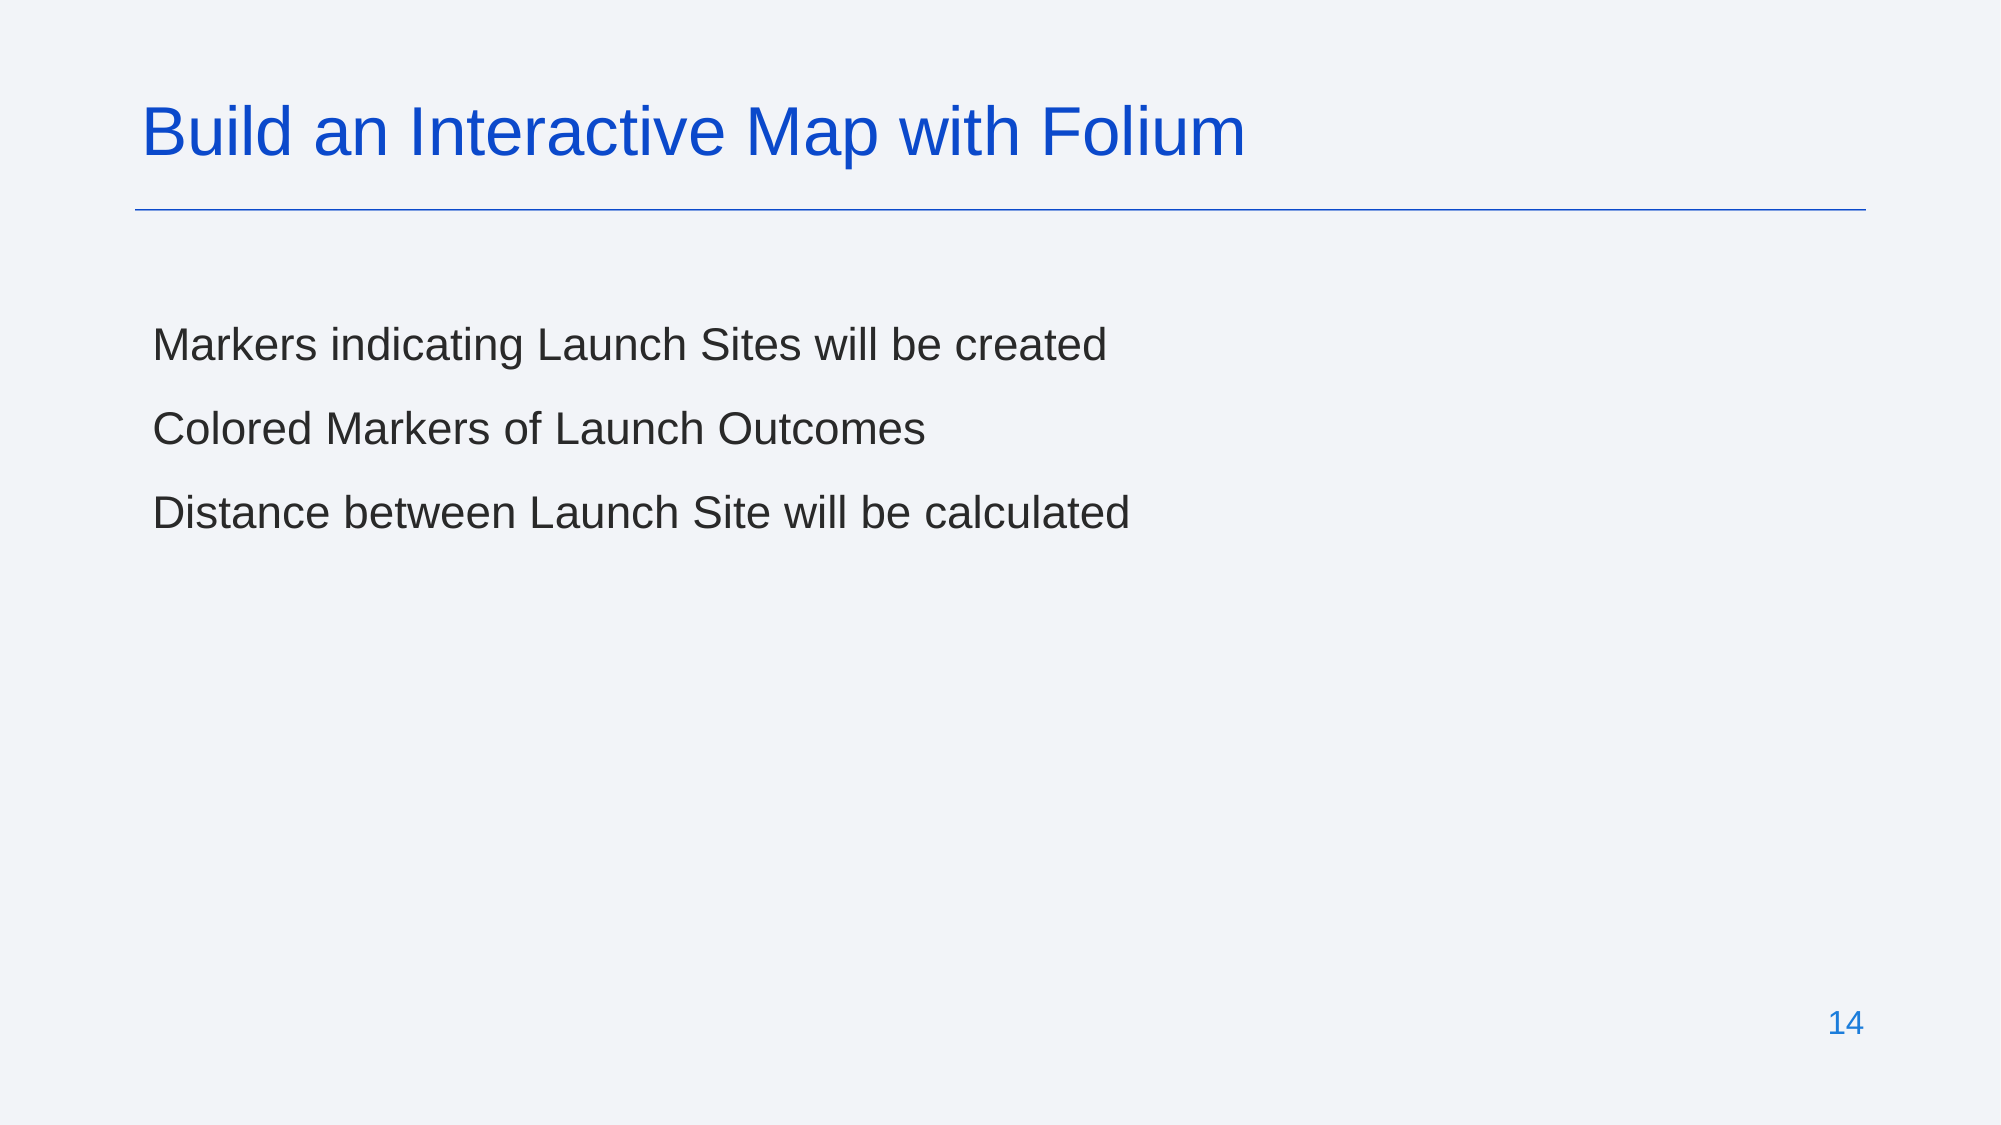

Build an Interactive Map with Folium
Markers indicating Launch Sites will be created
Colored Markers of Launch Outcomes
Distance between Launch Site will be calculated

14